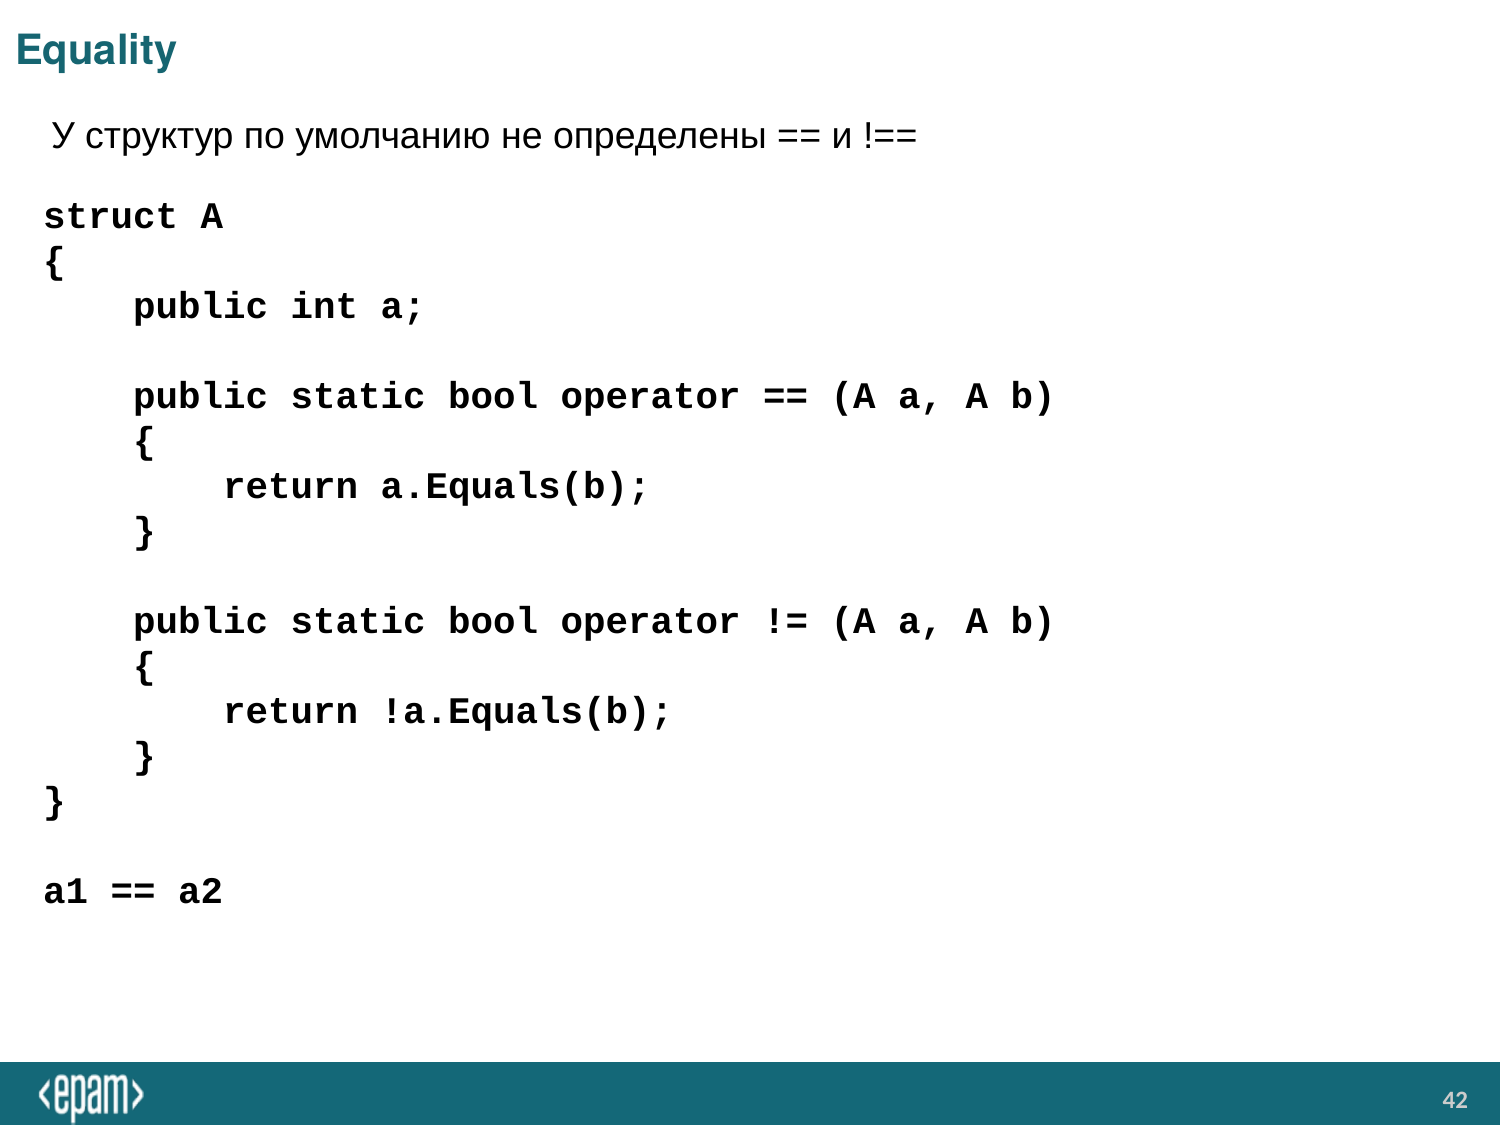

# Equality
У структур по умолчанию не определены == и !==
struct A
{
    public int a;

    public static bool operator == (A a, A b)
    {
        return a.Equals(b);
    }

    public static bool operator != (A a, A b)
    {
        return !a.Equals(b);
    }
}

a1 == a2